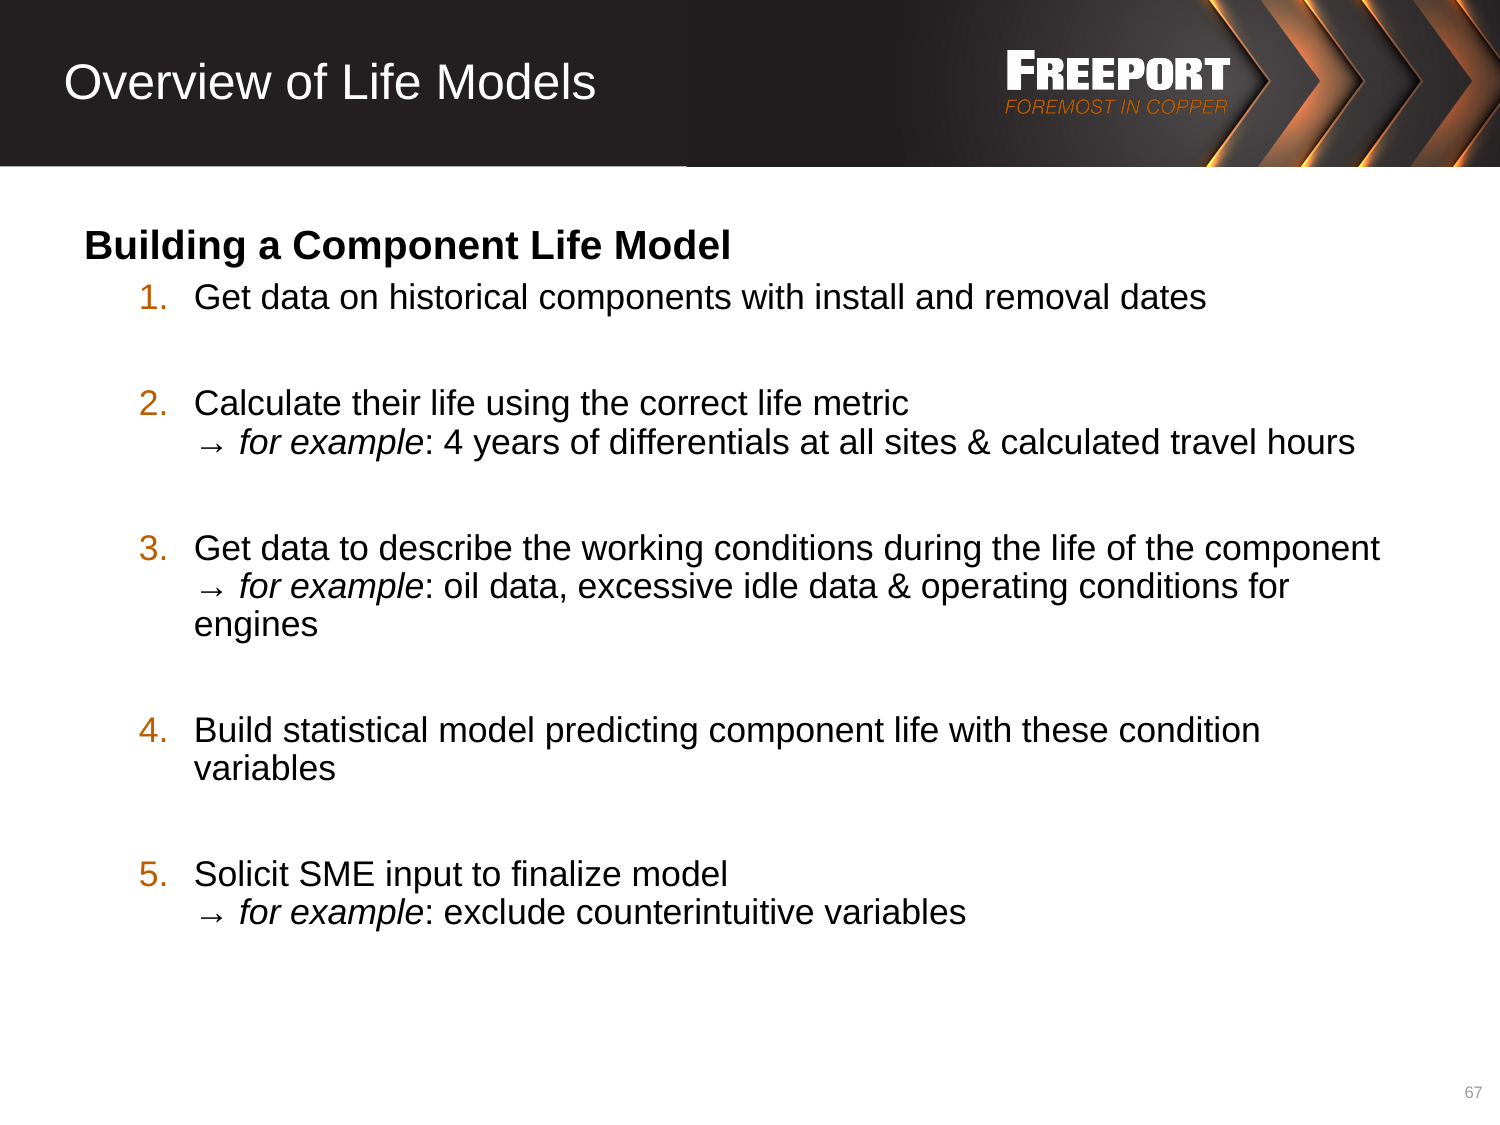

# Overview of Life Models
Building a Component Life Model
Get data on historical components with install and removal dates

Calculate their life using the correct life metric
→ for example: 4 years of differentials at all sites & calculated travel hours

Get data to describe the working conditions during the life of the component
→ for example: oil data, excessive idle data & operating conditions for engines

Build statistical model predicting component life with these condition variables

Solicit SME input to finalize model
→ for example: exclude counterintuitive variables

67